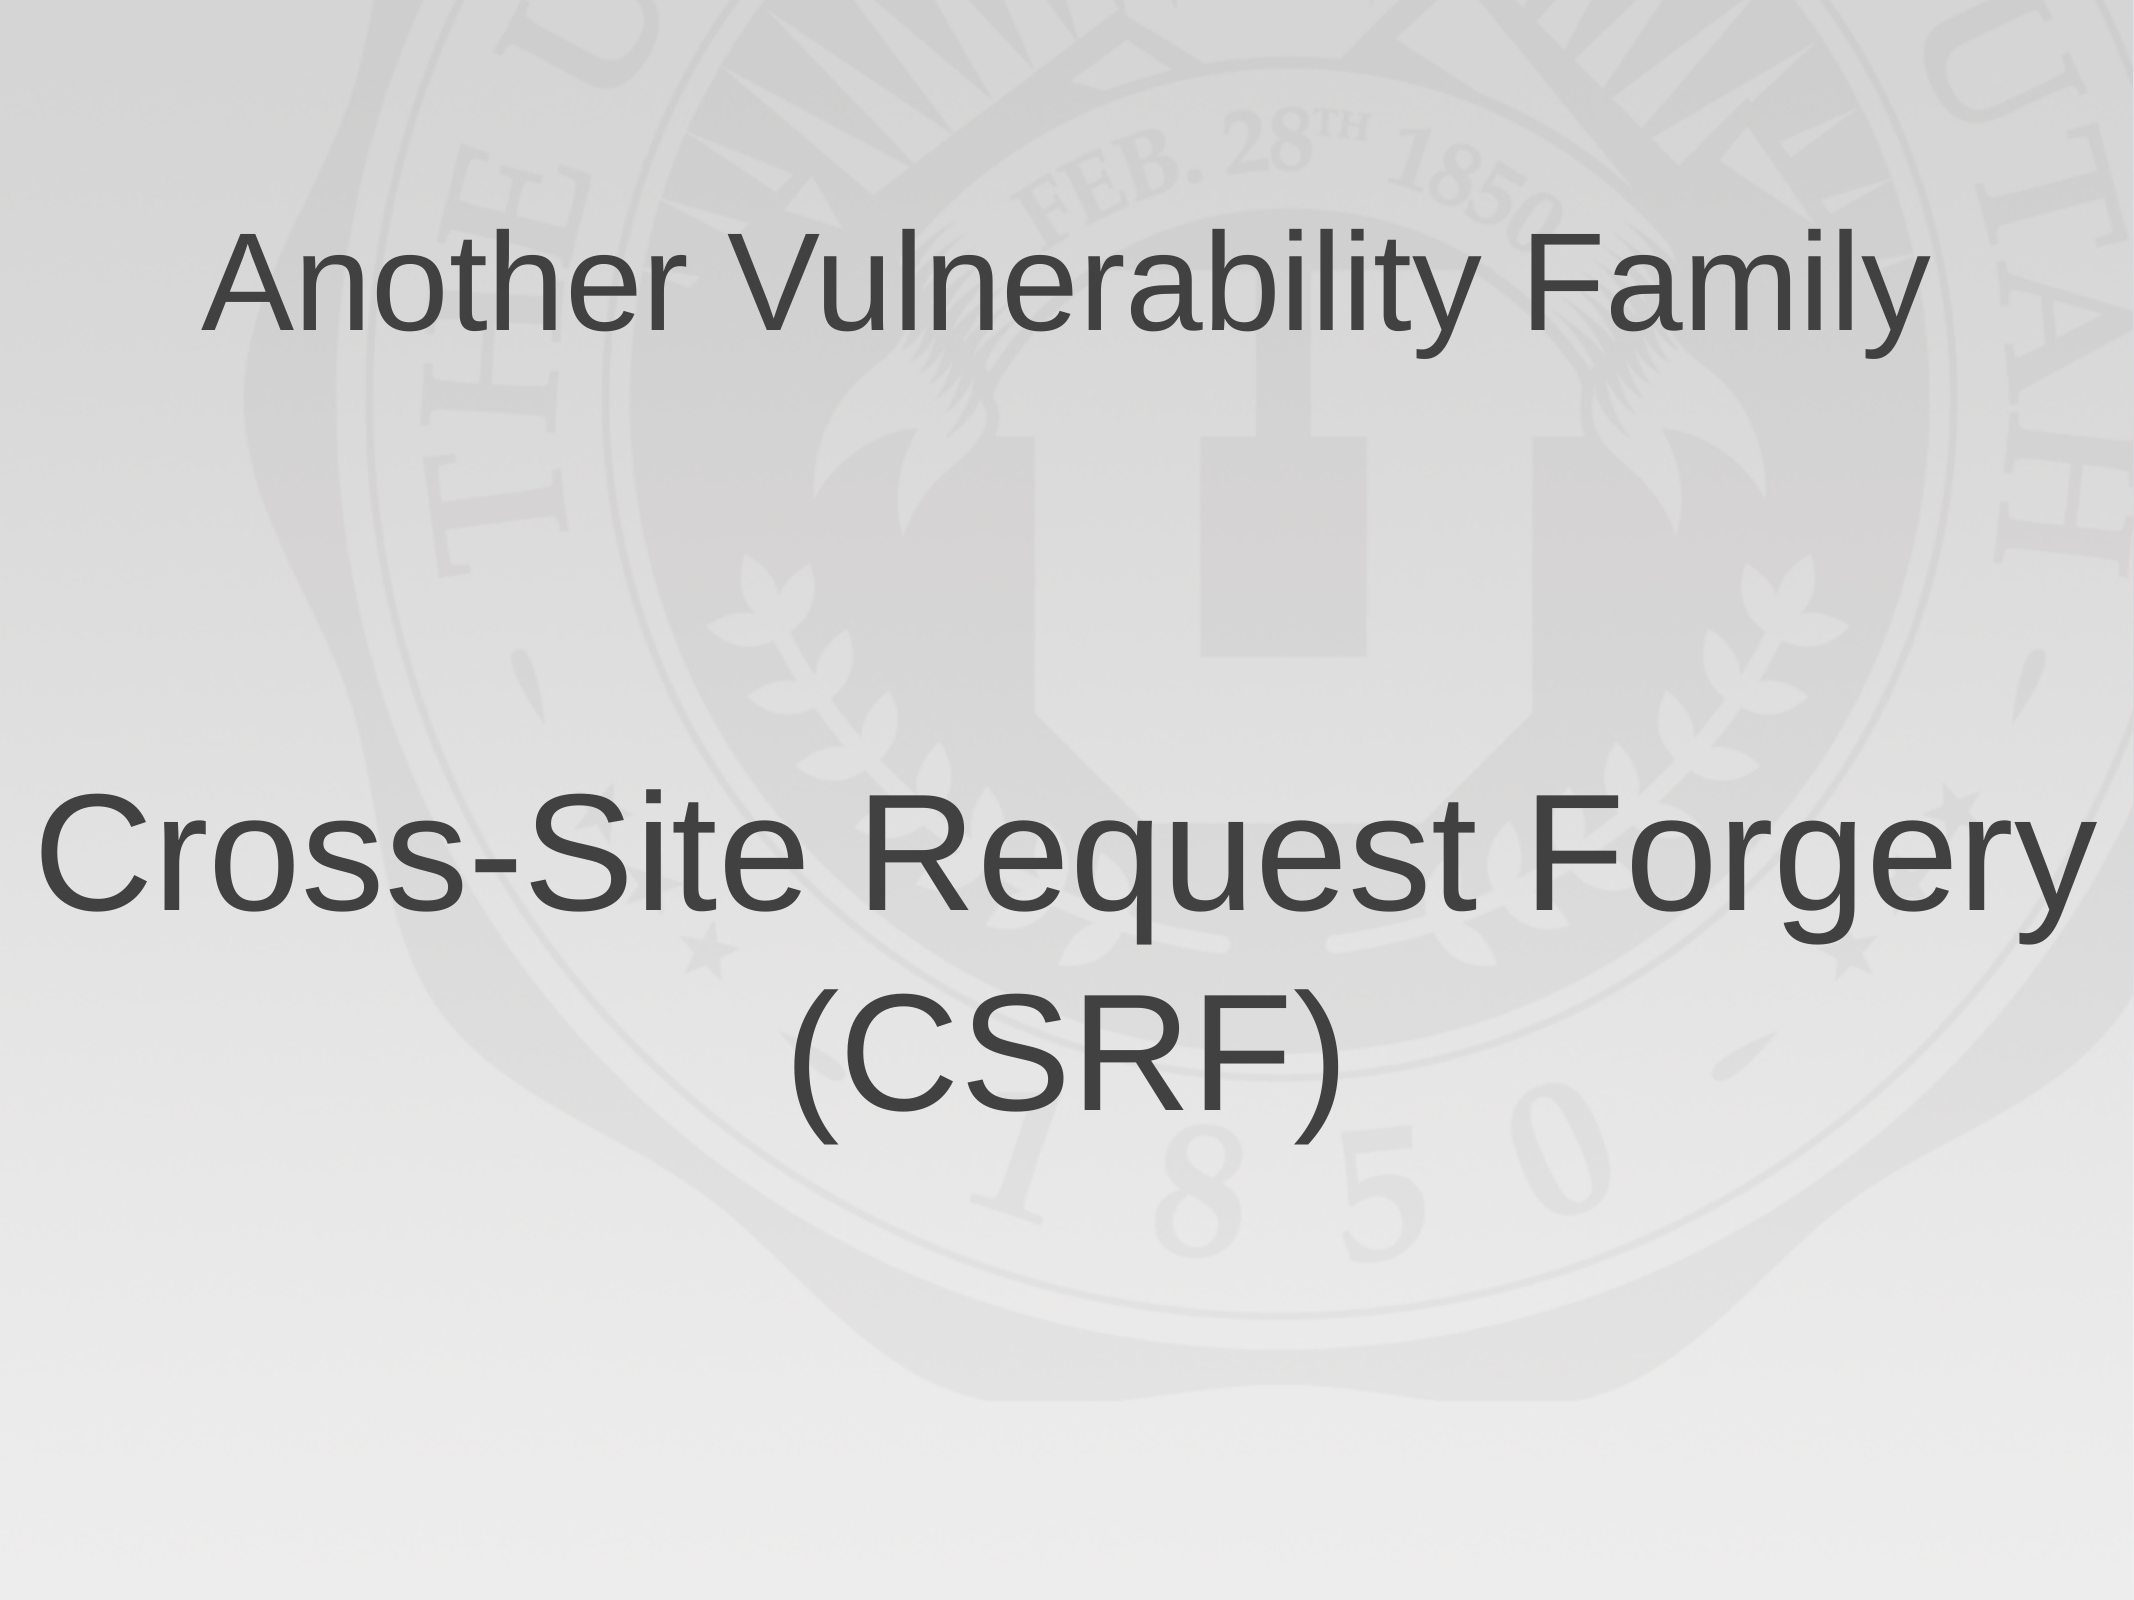

# Another Vulnerability Family
Cross-Site Request Forgery
(CSRF)